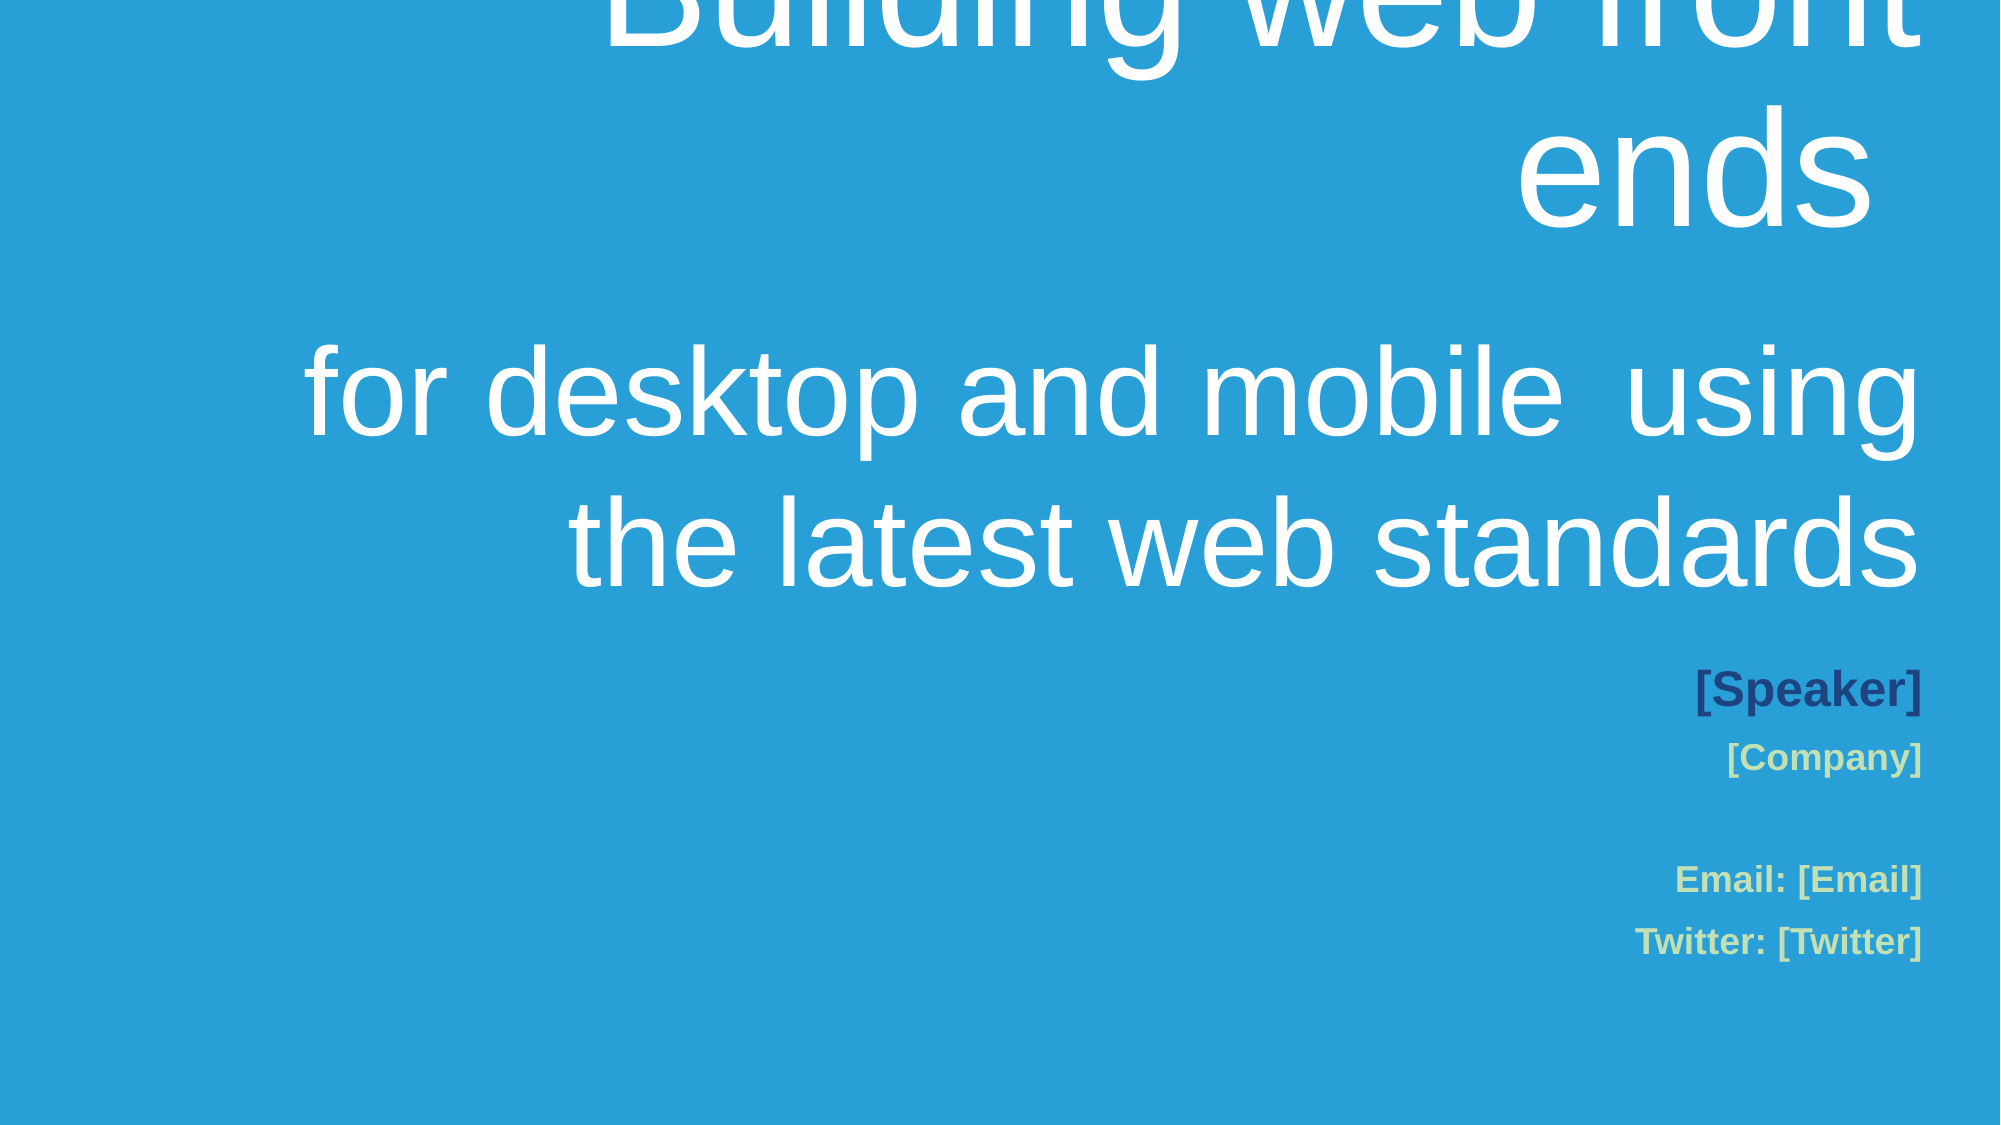

# Building web front ends for desktop and mobile using the latest web standards
[Speaker]
[Company]

Email: [Email]
Twitter: [Twitter]